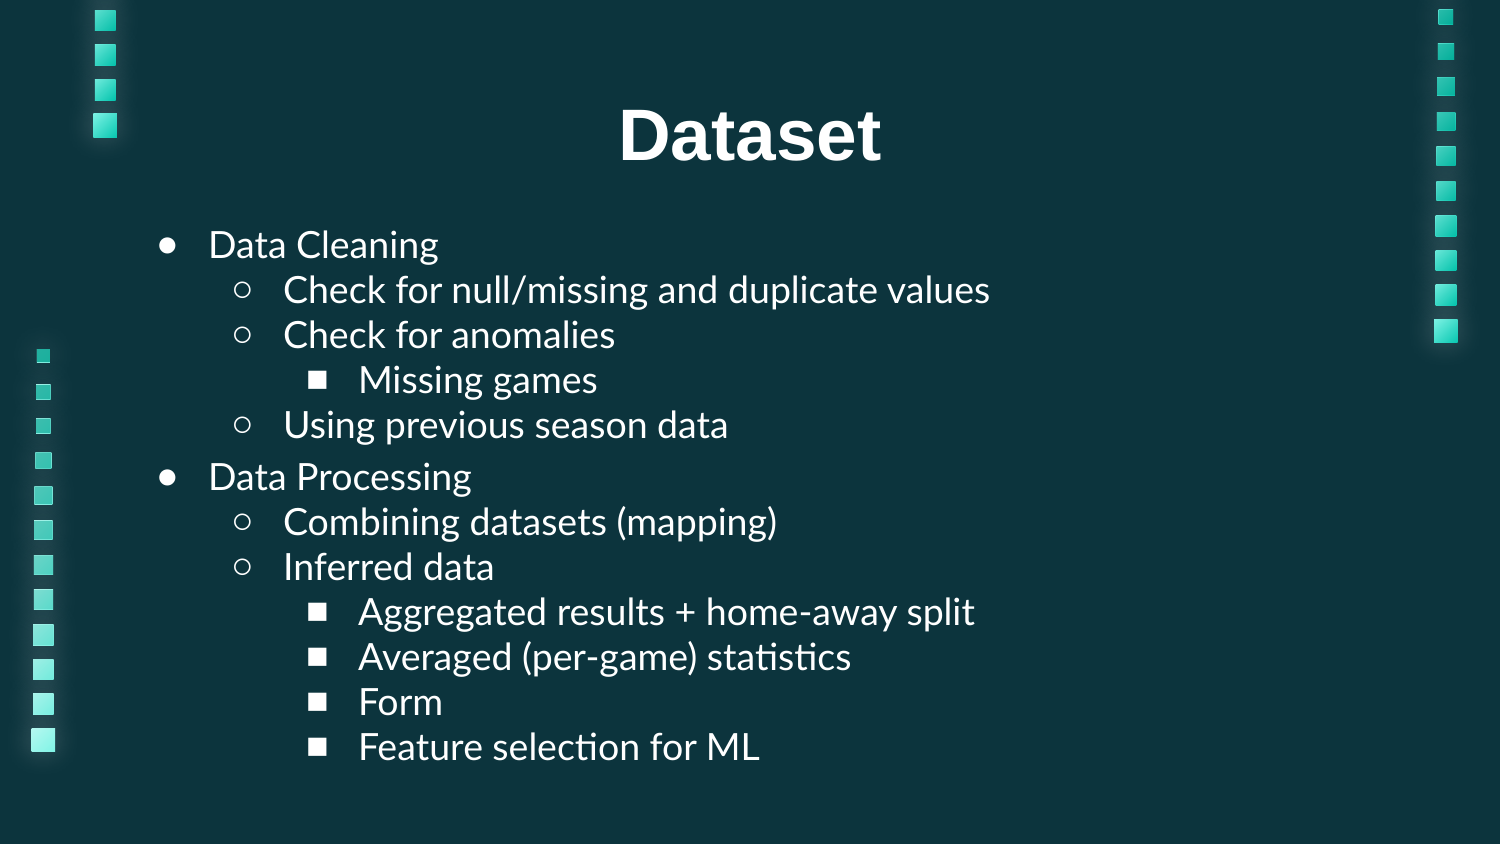

# Dataset
Data Cleaning
Check for null/missing and duplicate values
Check for anomalies
Missing games
Using previous season data
Data Processing
Combining datasets (mapping)
Inferred data
Aggregated results + home-away split
Averaged (per-game) statistics
Form
Feature selection for ML